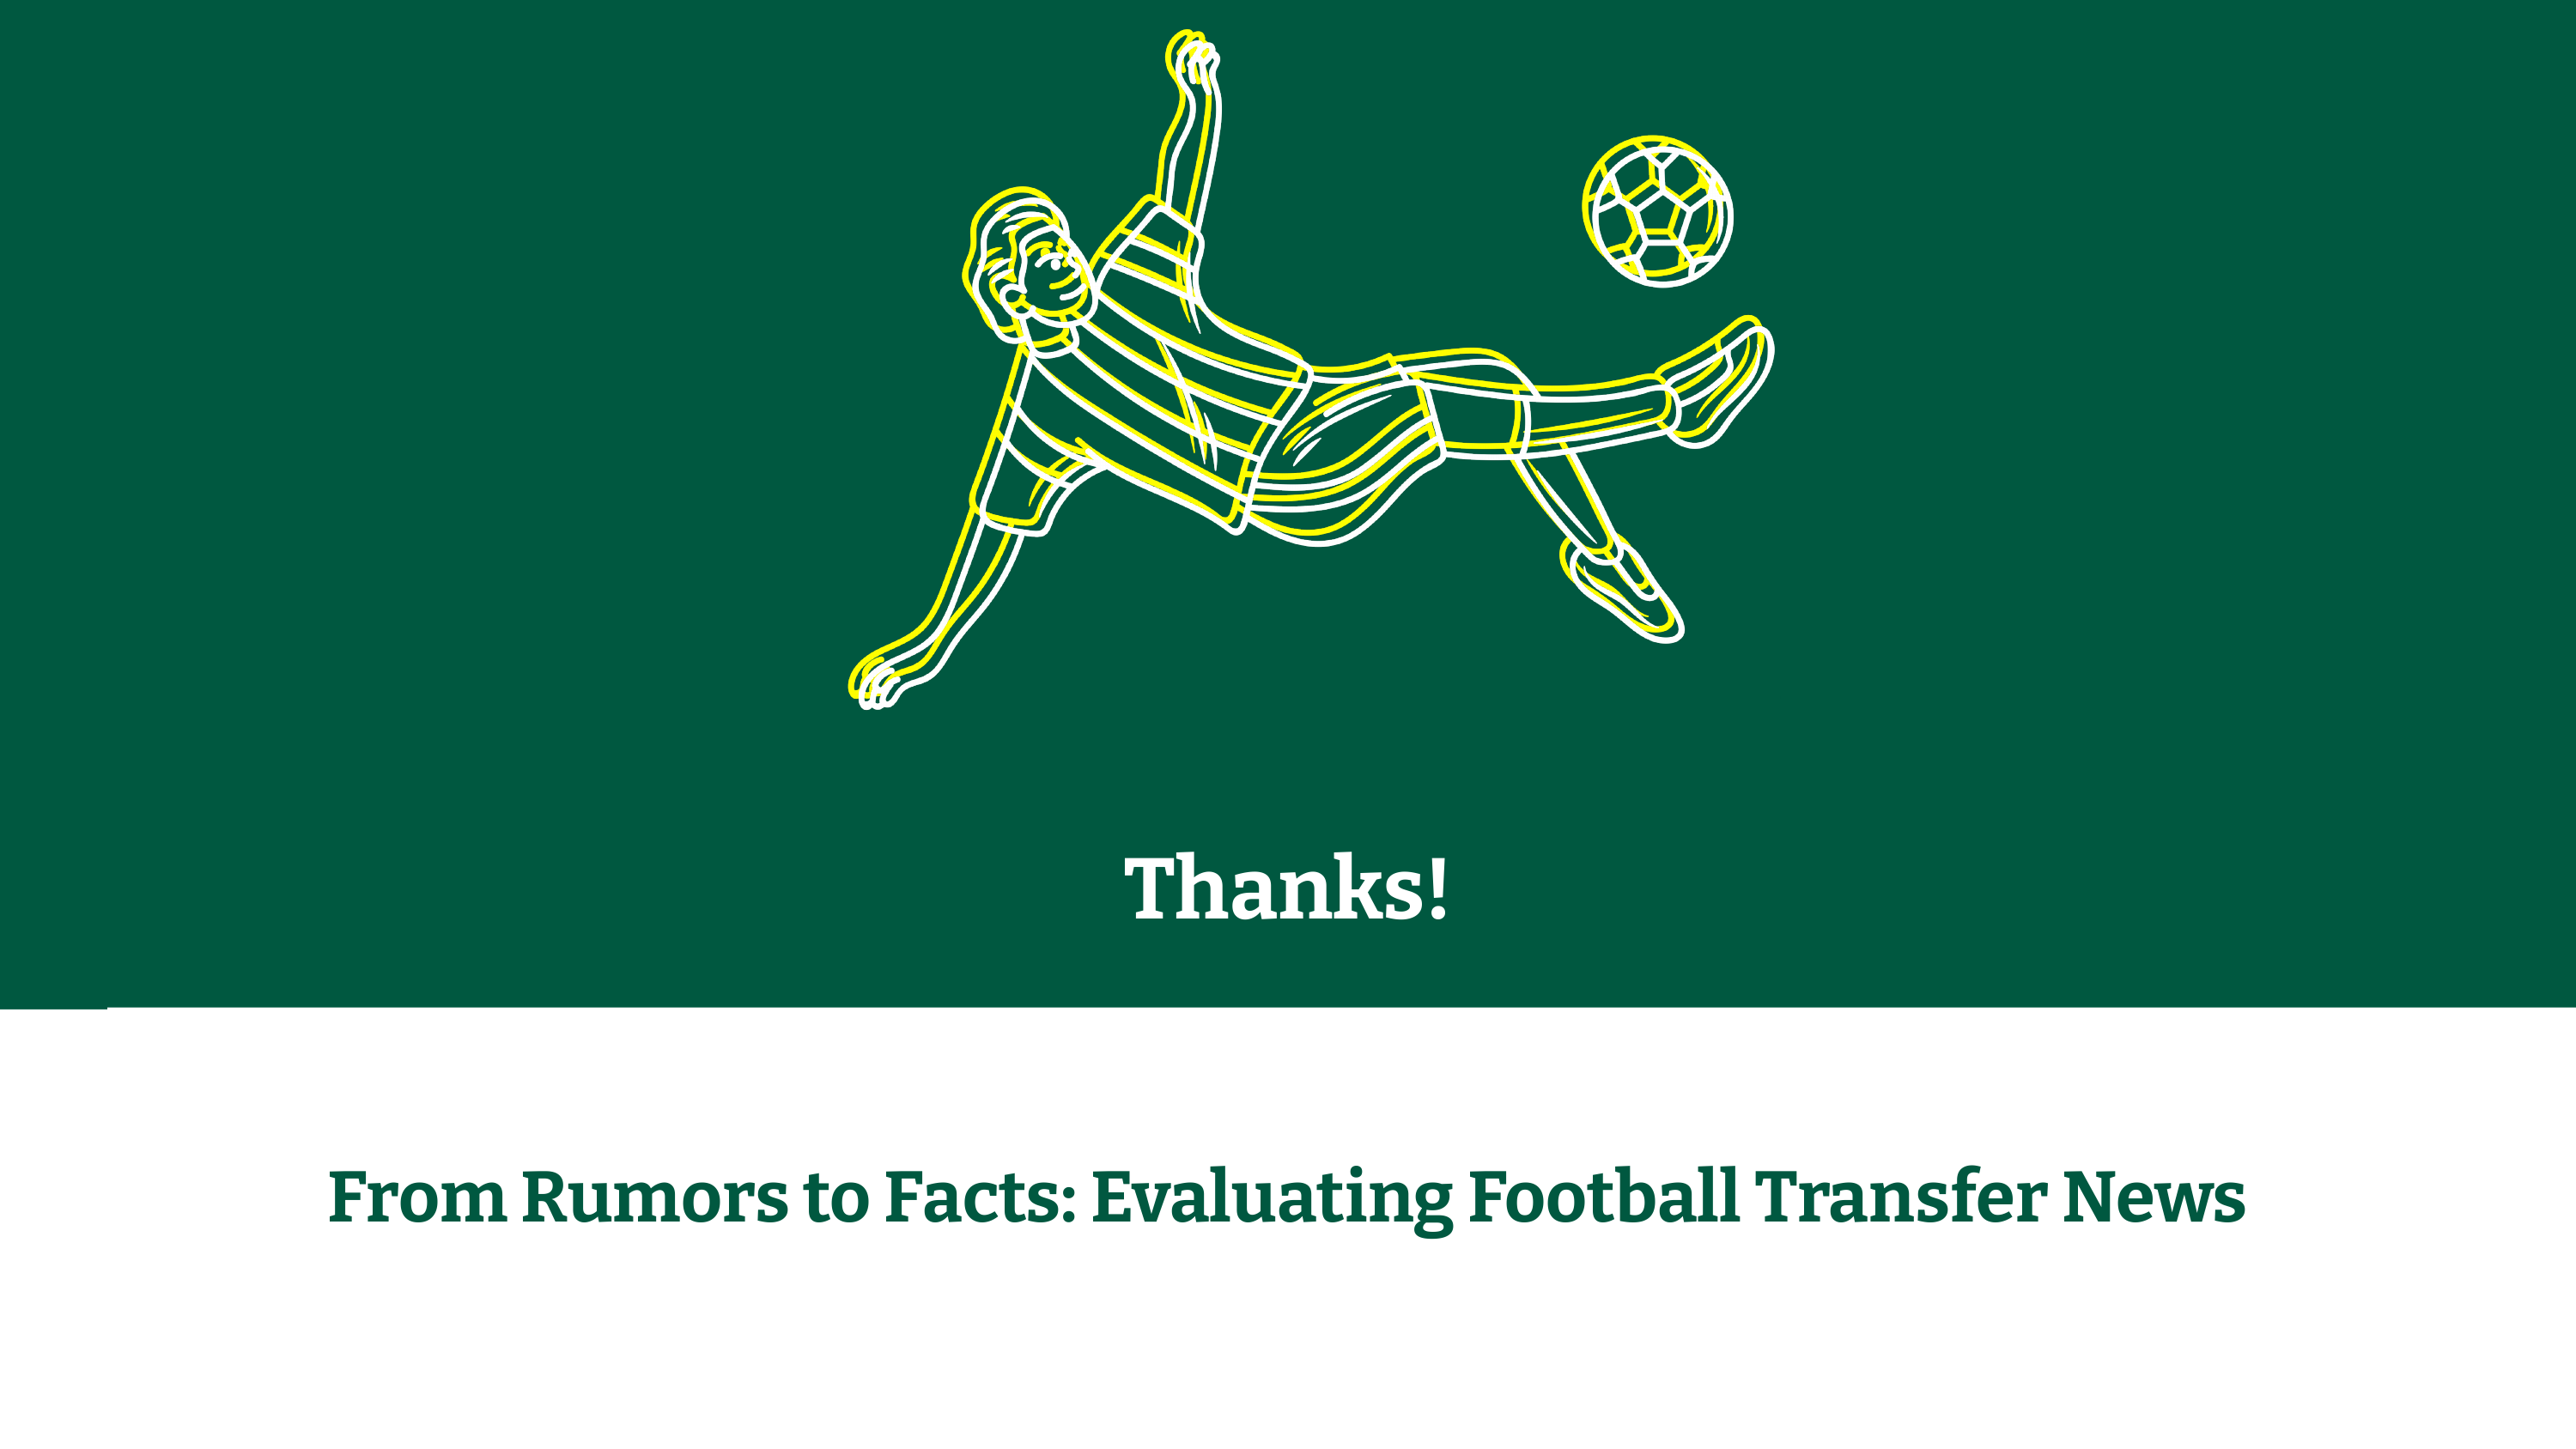

Thanks!
From Rumors to Facts: Evaluating Football Transfer News